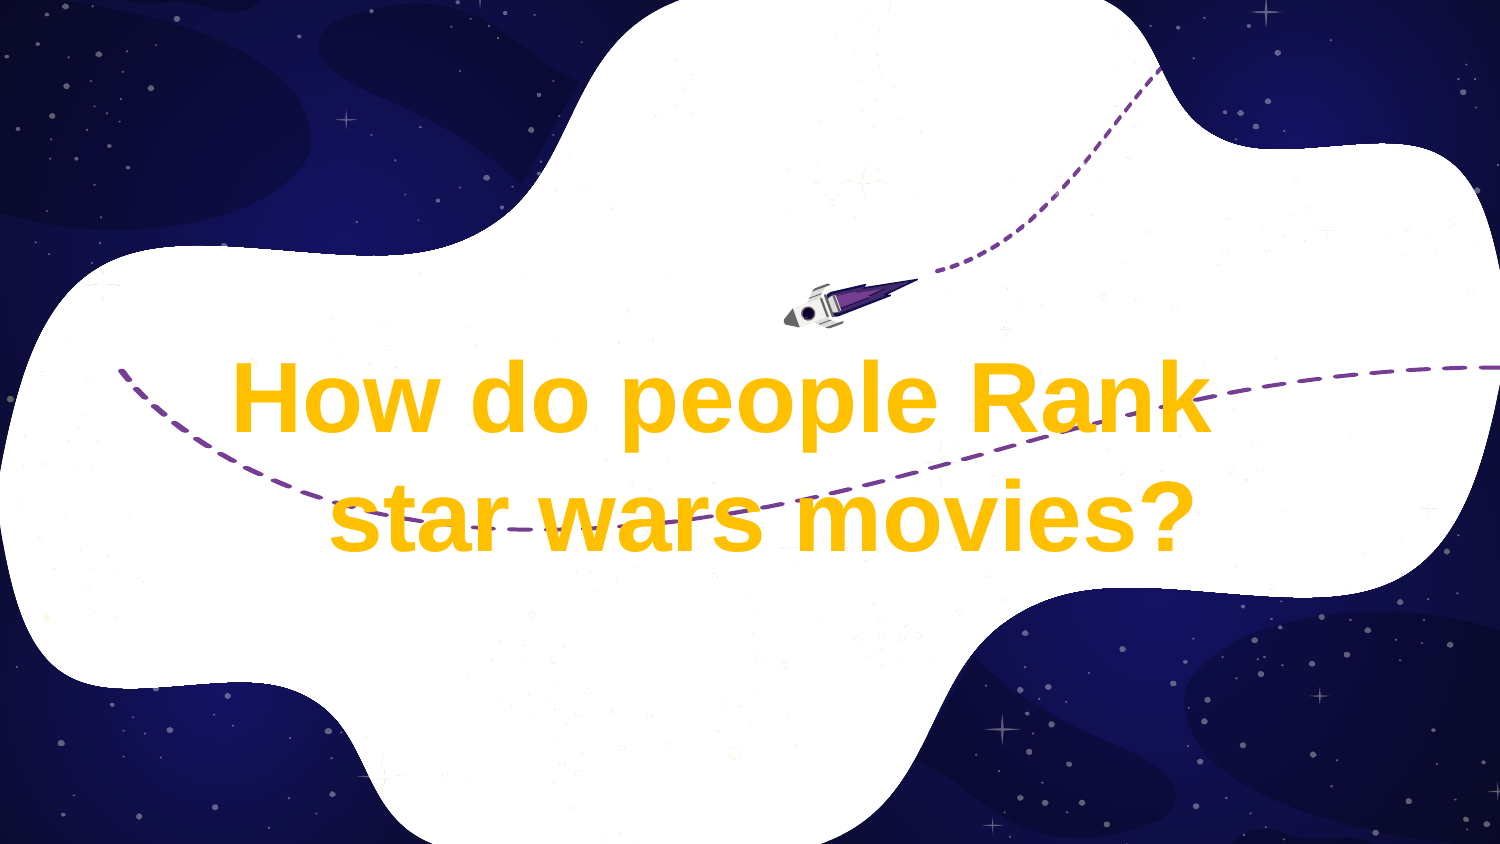

# How do people Rank star wars movies?